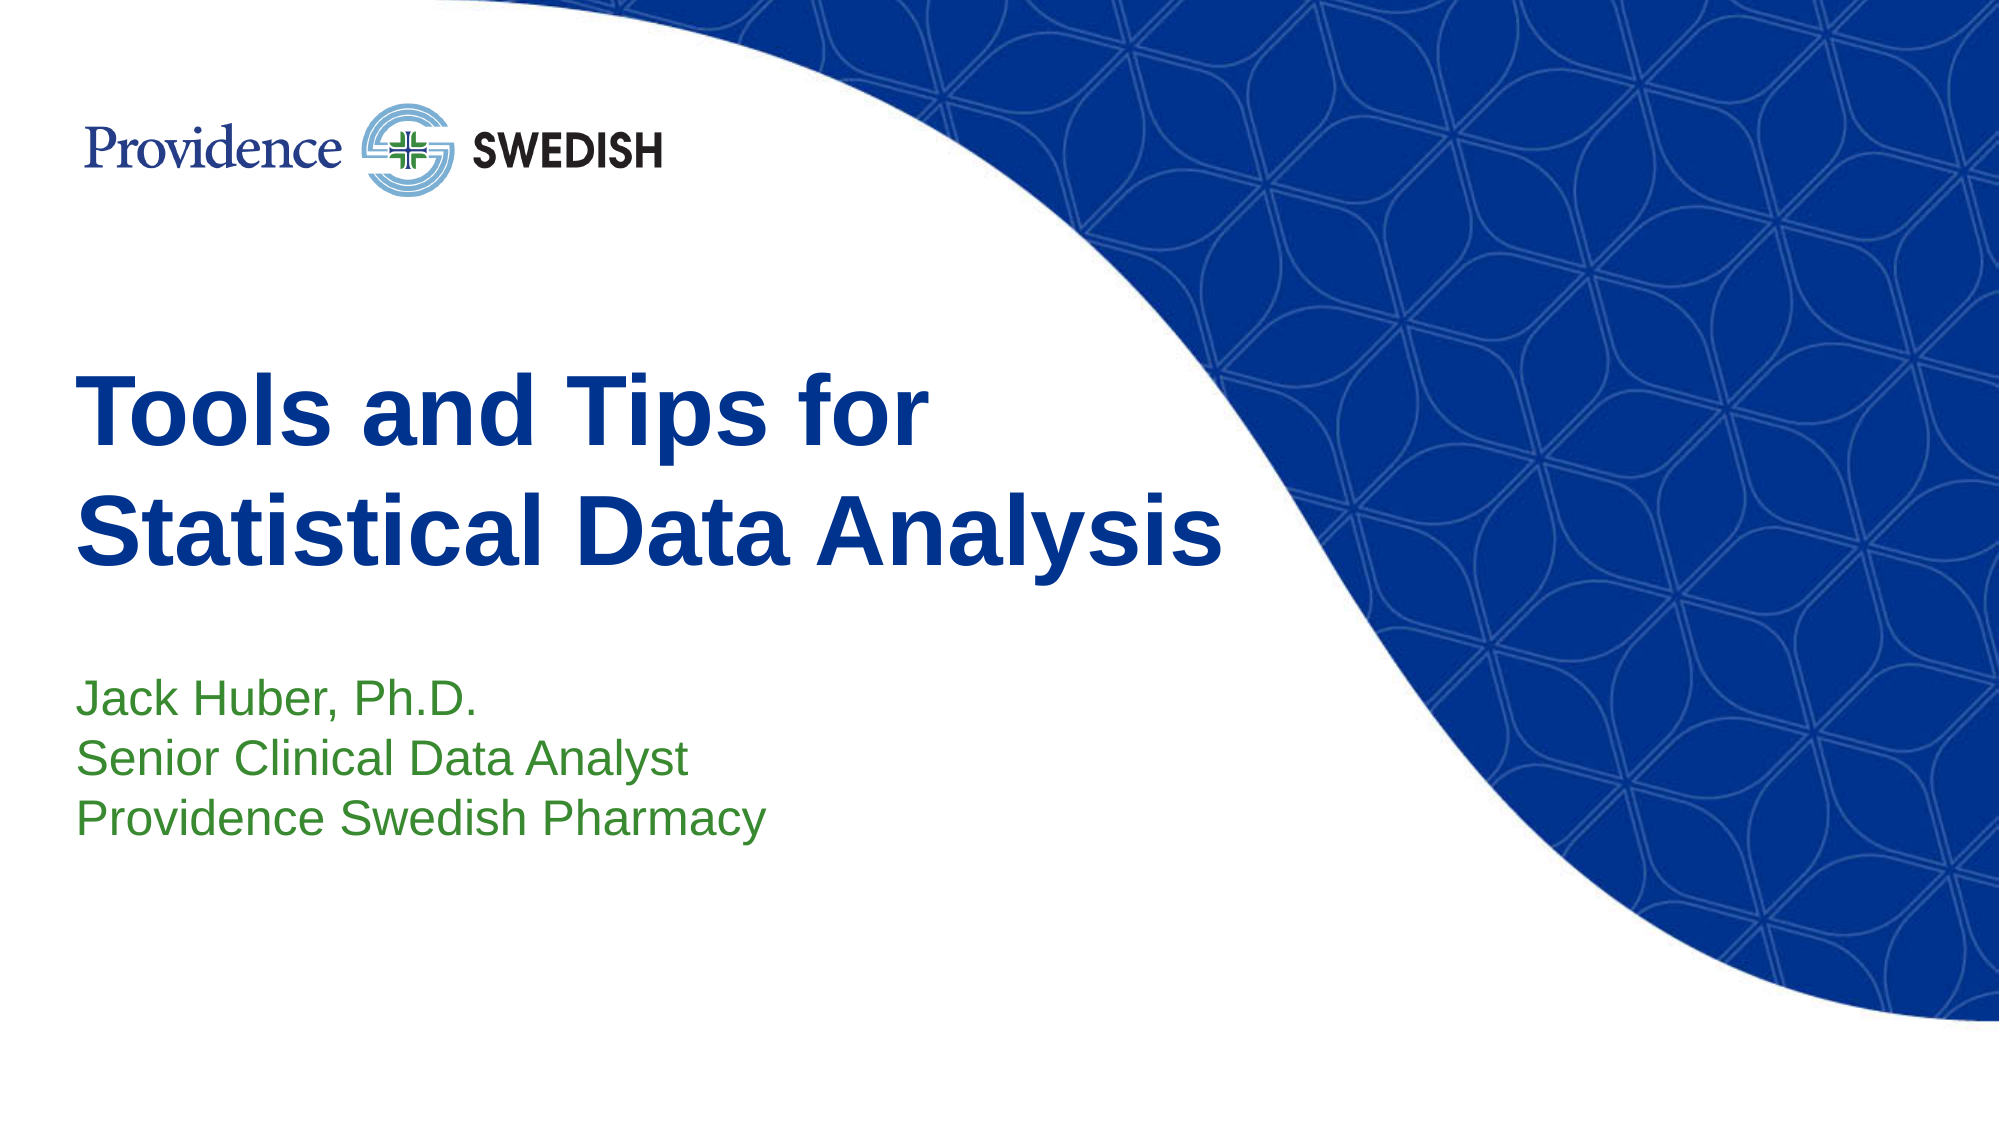

# Tools and Tips for Statistical Data Analysis
Jack Huber, Ph.D.
Senior Clinical Data Analyst
Providence Swedish Pharmacy